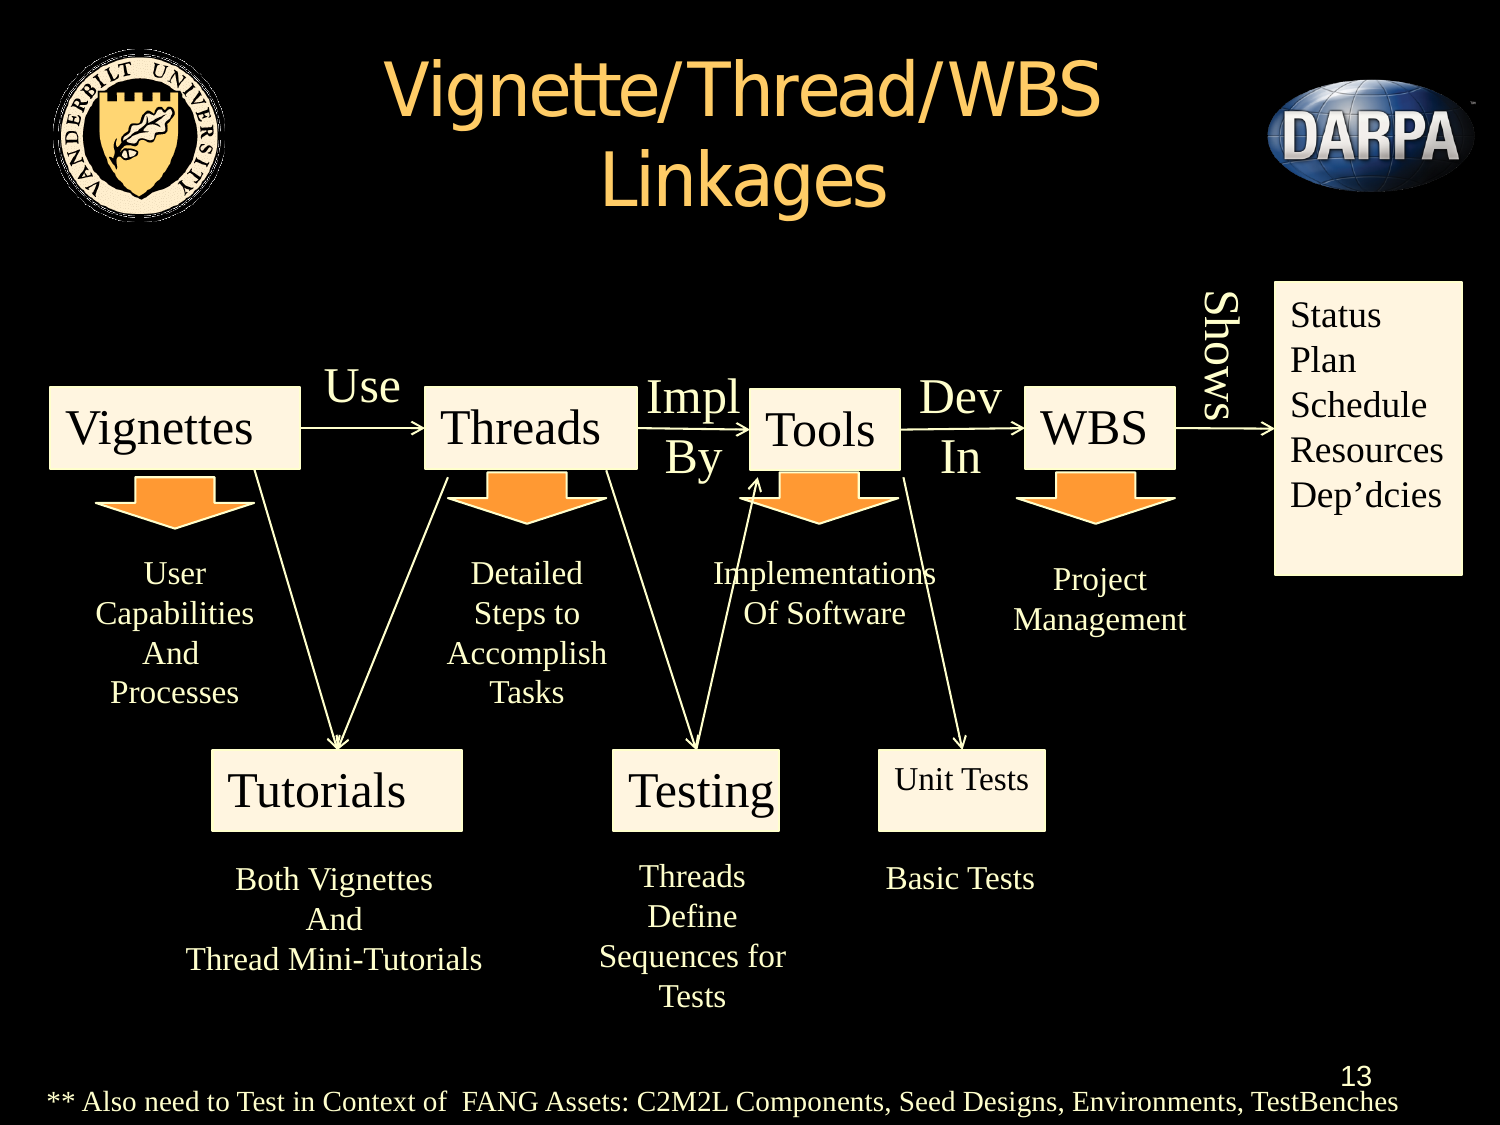

# Vignette/Thread/WBS Linkages
Status
Plan
Schedule
Resources
Dep’dcies
Shows
Use
Impl
By
Dev
In
Vignettes
Threads
WBS
Tools

User
Capabilities
And
Processes
Detailed
Steps to
Accomplish
Tasks
Implementations
Of Software
Project
Management
Tutorials
Testing
Unit Tests
Threads
Define
Sequences for
Tests
Basic Tests
Both Vignettes
And
Thread Mini-Tutorials
13
** Also need to Test in Context of  FANG Assets: C2M2L Components, Seed Designs, Environments, TestBenches